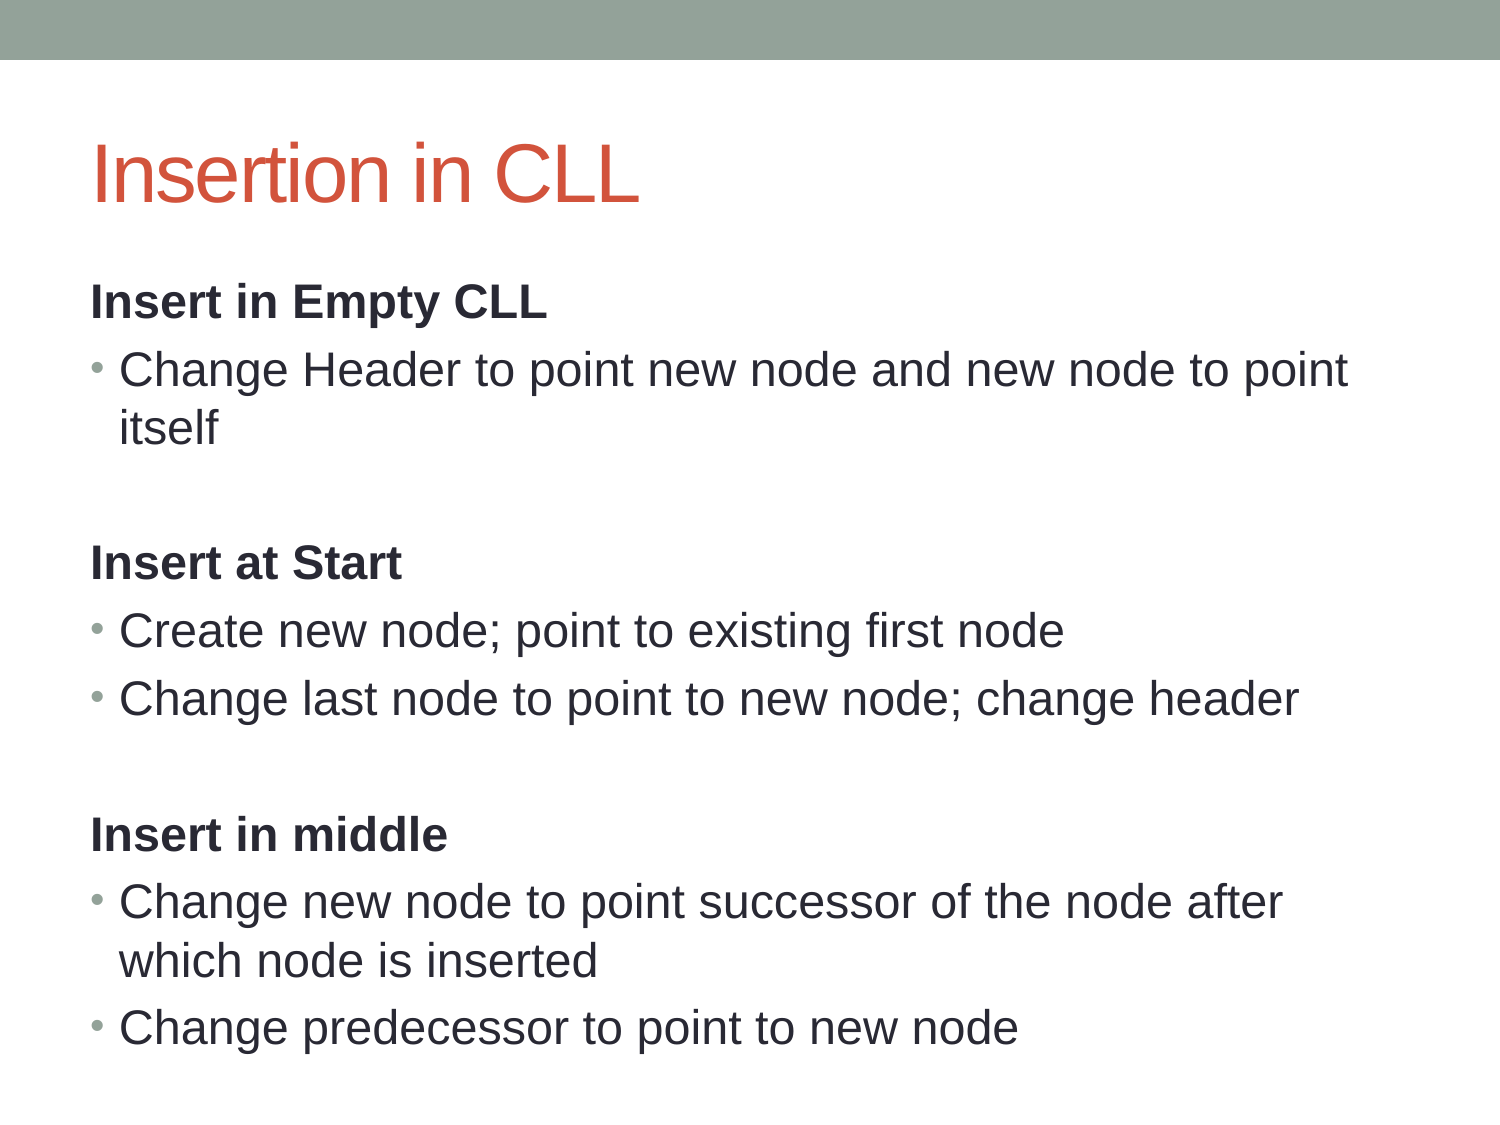

# Insertion in CLL
Insert in Empty CLL
Change Header to point new node and new node to point itself

Insert at Start
Create new node; point to existing first node
Change last node to point to new node; change header

Insert in middle
Change new node to point successor of the node after which node is inserted
Change predecessor to point to new node